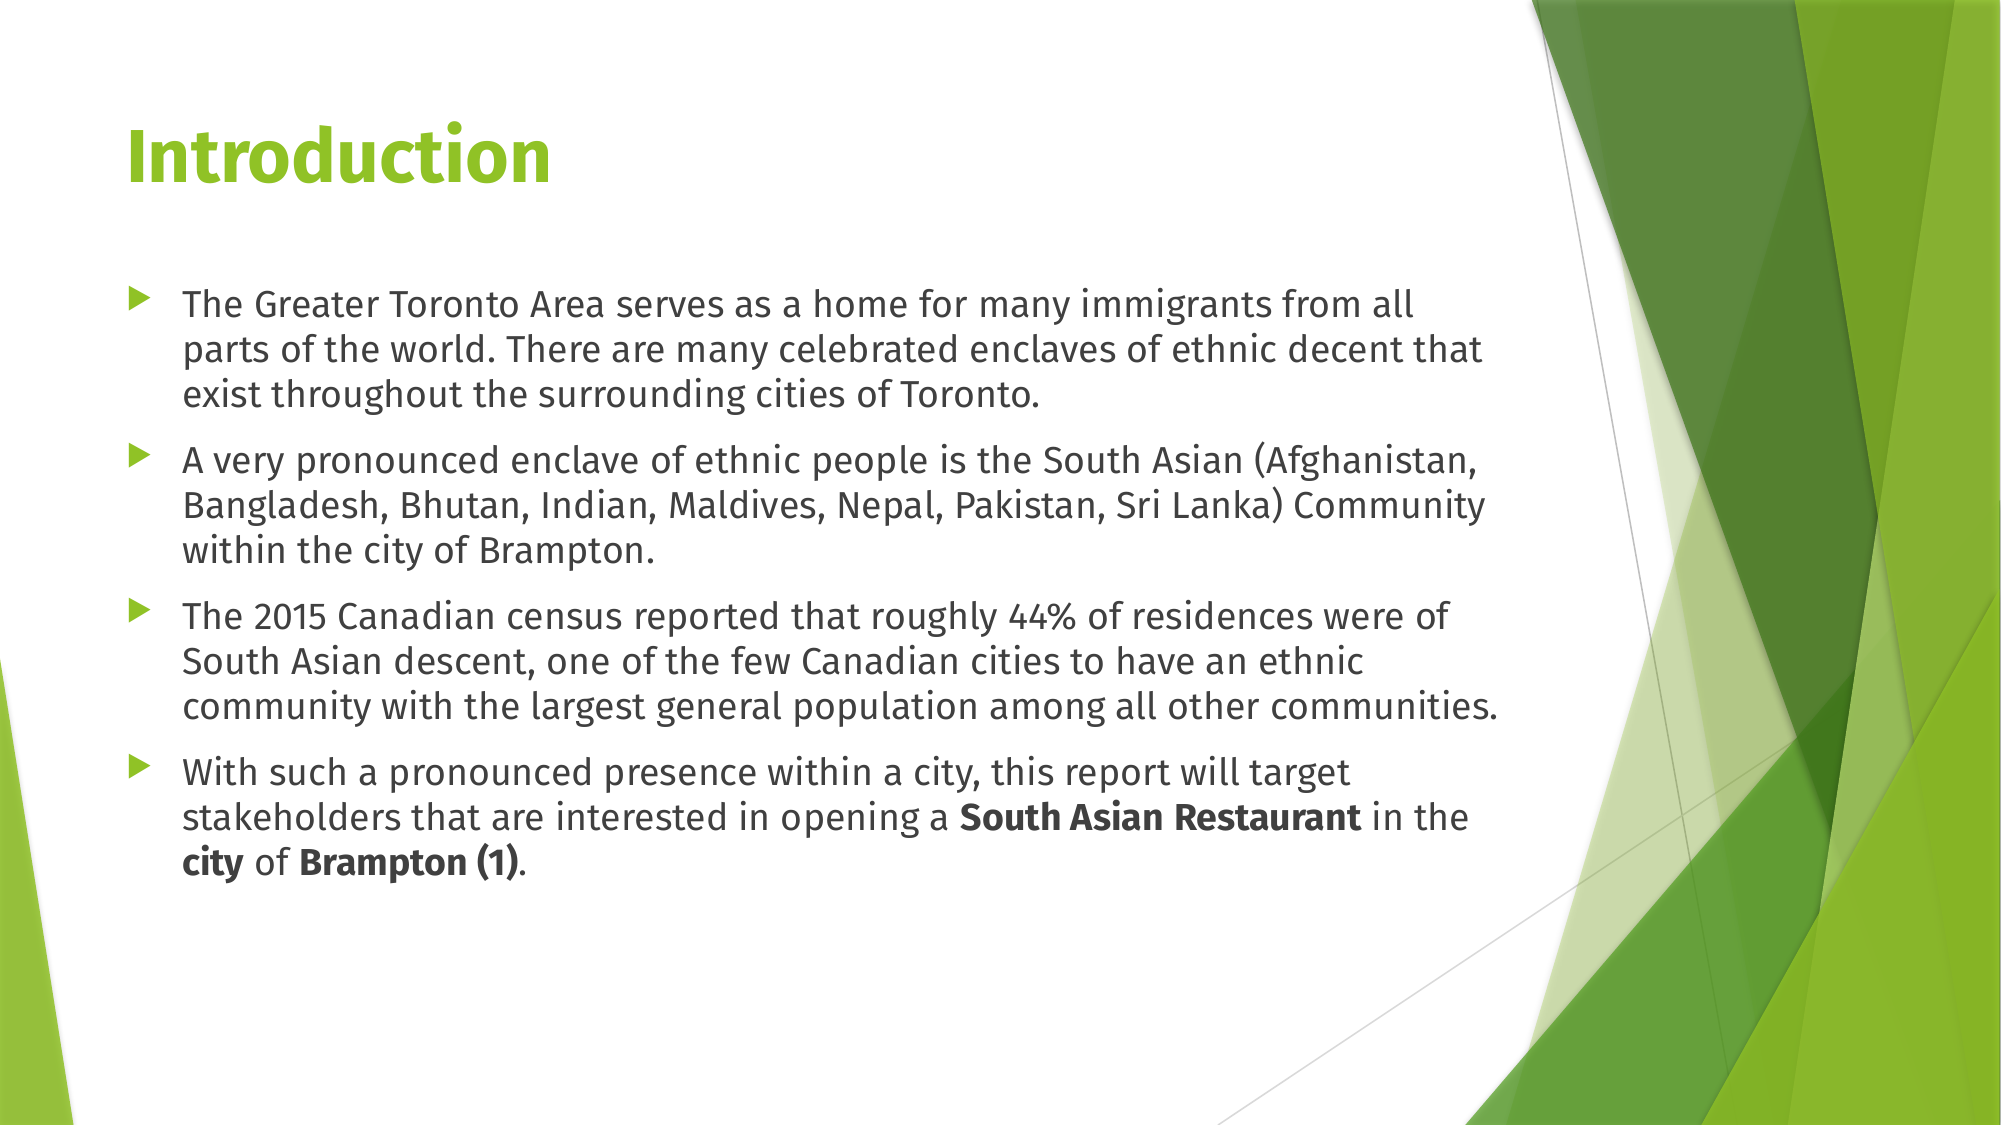

# Introduction
The Greater Toronto Area serves as a home for many immigrants from all parts of the world. There are many celebrated enclaves of ethnic decent that exist throughout the surrounding cities of Toronto.
A very pronounced enclave of ethnic people is the South Asian (Afghanistan, Bangladesh, Bhutan, Indian, Maldives, Nepal, Pakistan, Sri Lanka) Community within the city of Brampton.
The 2015 Canadian census reported that roughly 44% of residences were of South Asian descent, one of the few Canadian cities to have an ethnic community with the largest general population among all other communities.
With such a pronounced presence within a city, this report will target stakeholders that are interested in opening a South Asian Restaurant in the city of Brampton (1).